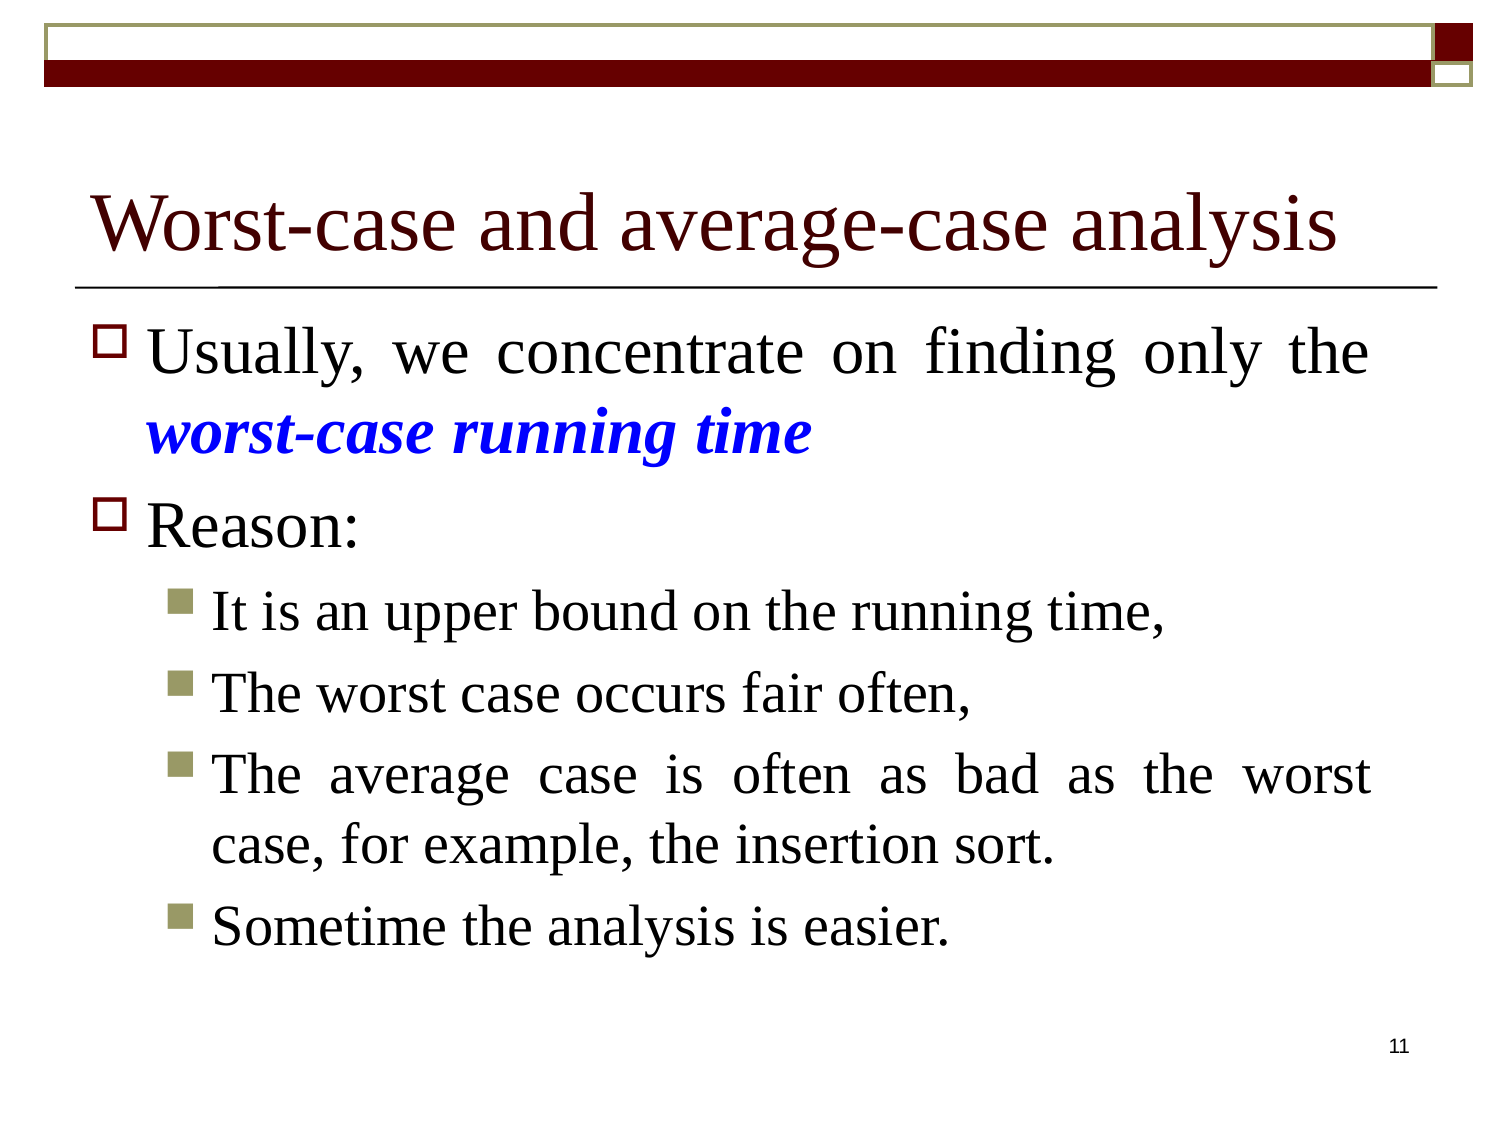

# Worst-case and average-case analysis
Usually, we concentrate on finding only the worst-case running time
Reason:
It is an upper bound on the running time,
The worst case occurs fair often,
The average case is often as bad as the worst case, for example, the insertion sort.
Sometime the analysis is easier.
11